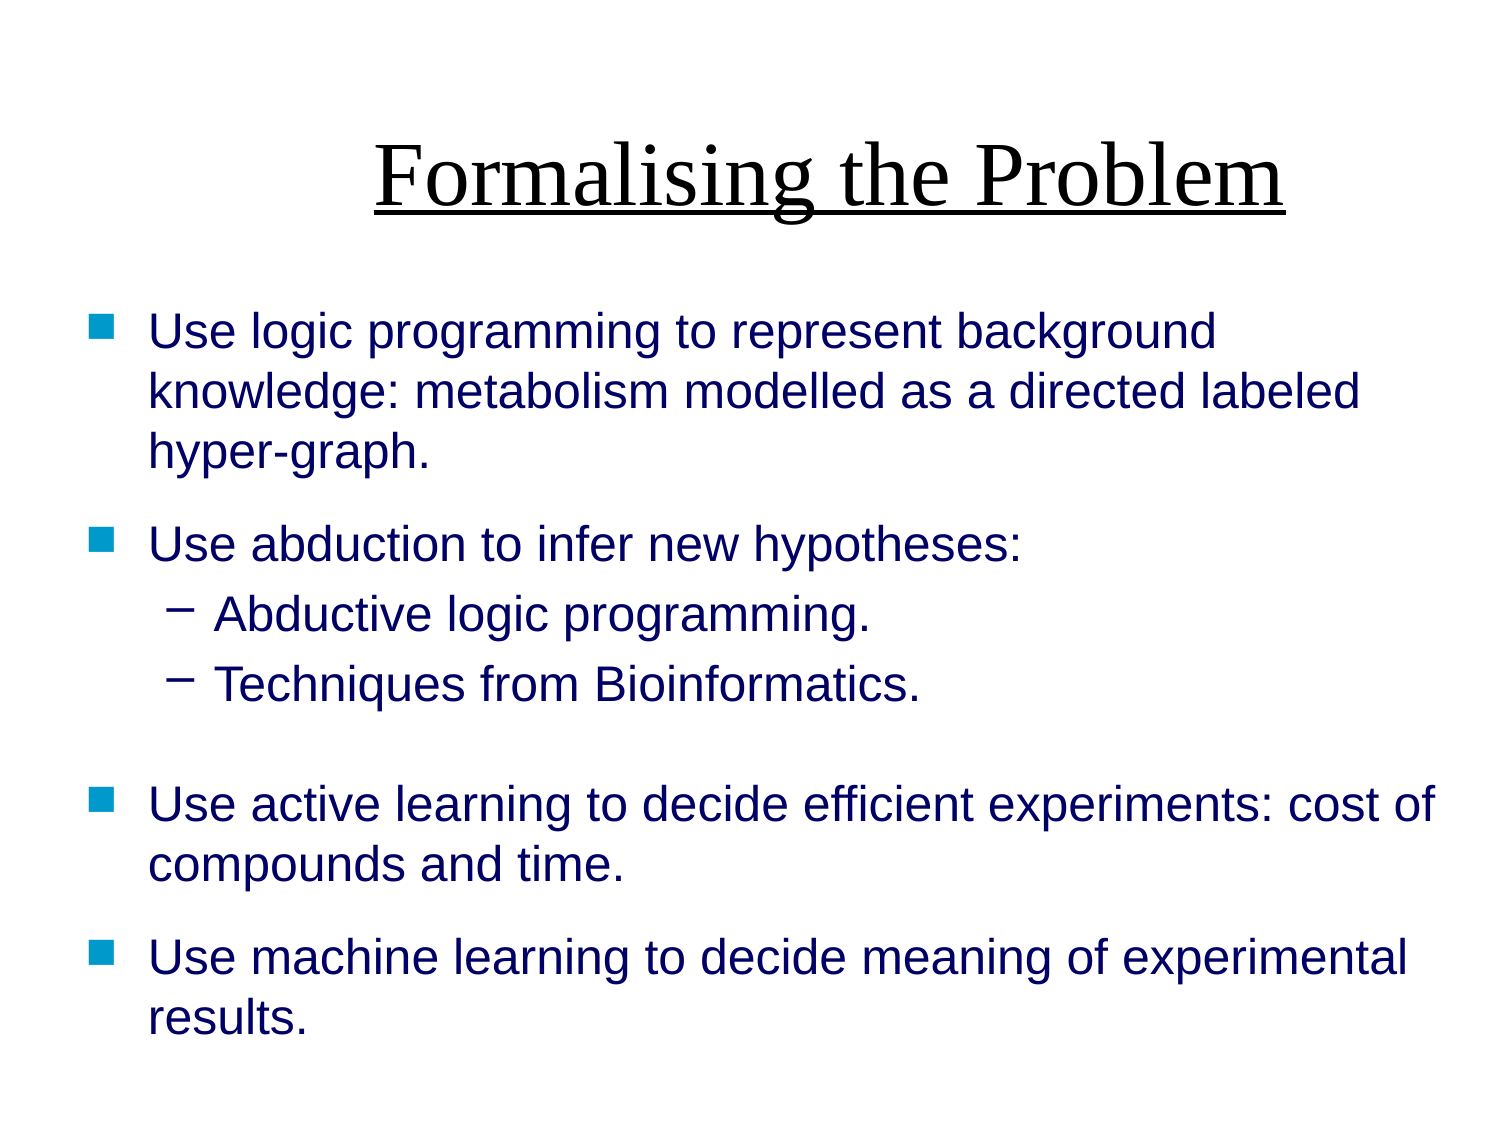

# Formalising the Problem
Use logic programming to represent background knowledge: metabolism modelled as a directed labeled hyper-graph.

Use abduction to infer new hypotheses:
Abductive logic programming.
Techniques from Bioinformatics.

Use active learning to decide efficient experiments: cost of compounds and time.

Use machine learning to decide meaning of experimental results.